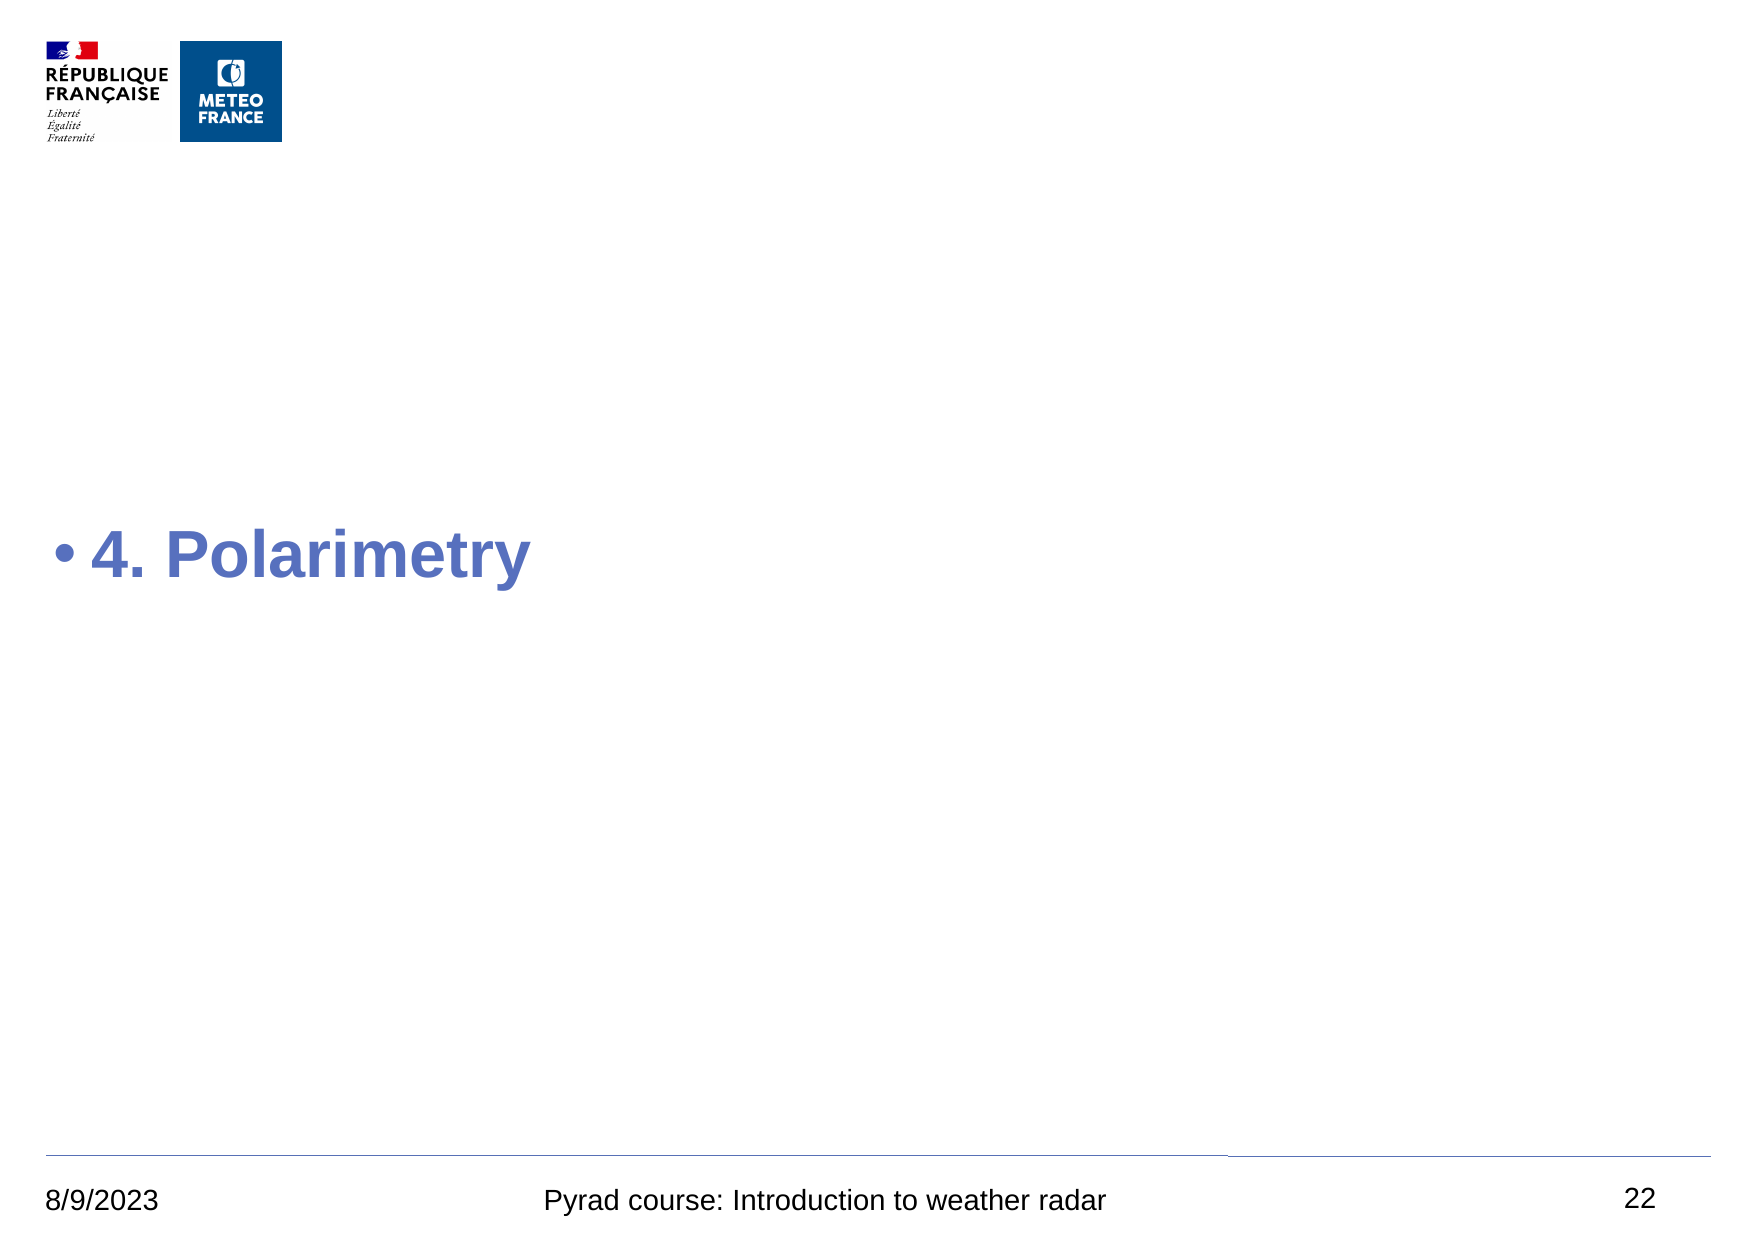

# 4. Polarimetry
22
8/9/2023
Pyrad course: Introduction to weather radar